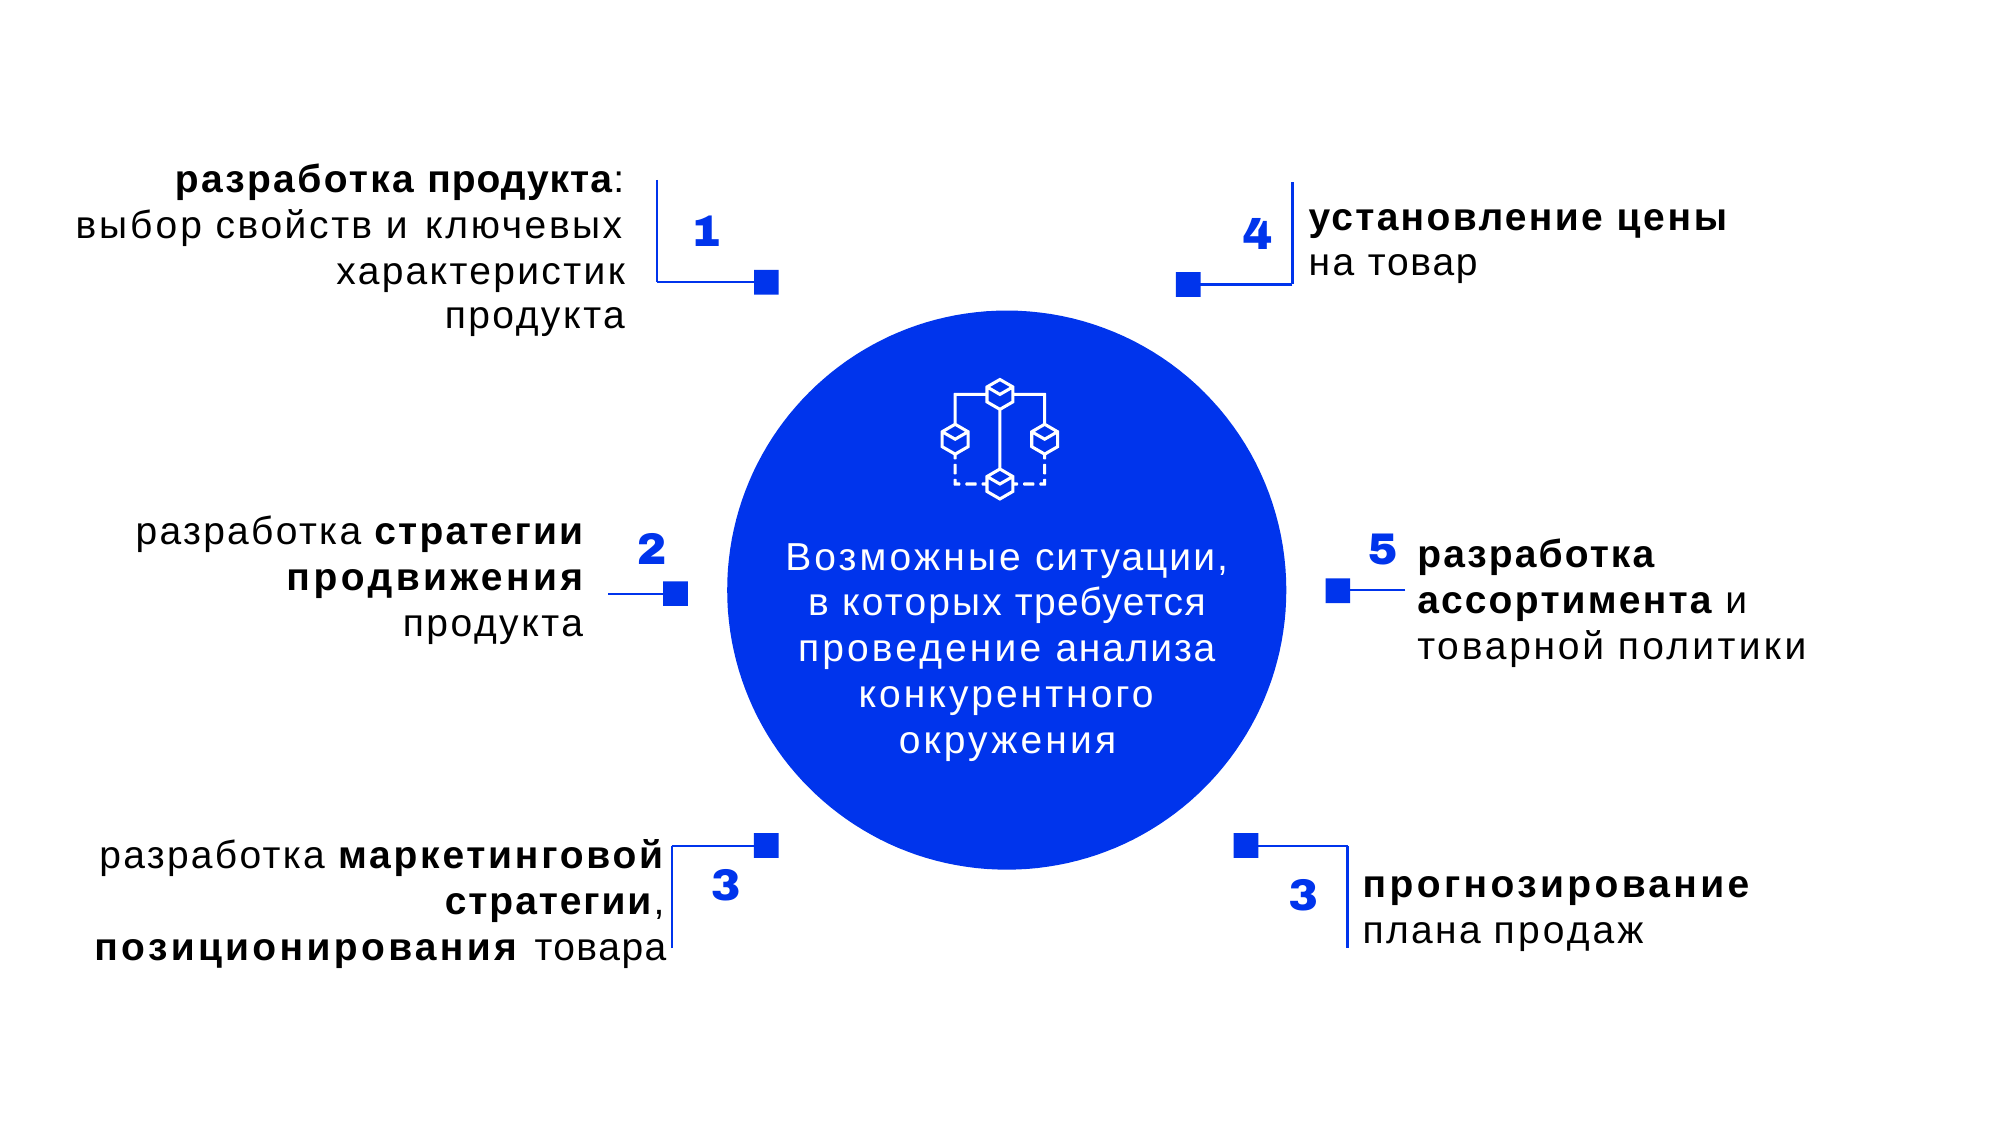

разработка продукта:
выбор свойств и ключевых характеристик
продукта

установление цены
на товар
1
4

разработка стратегии
продвижения
продукта
5
2
разработка ассортимента и товарной политики
Возможные ситуации, в которых требуется проведение анализа конкурентного окружения
# разработка маркетинговой стратегии, позиционирования товара

3
прогнозирование плана продаж
3